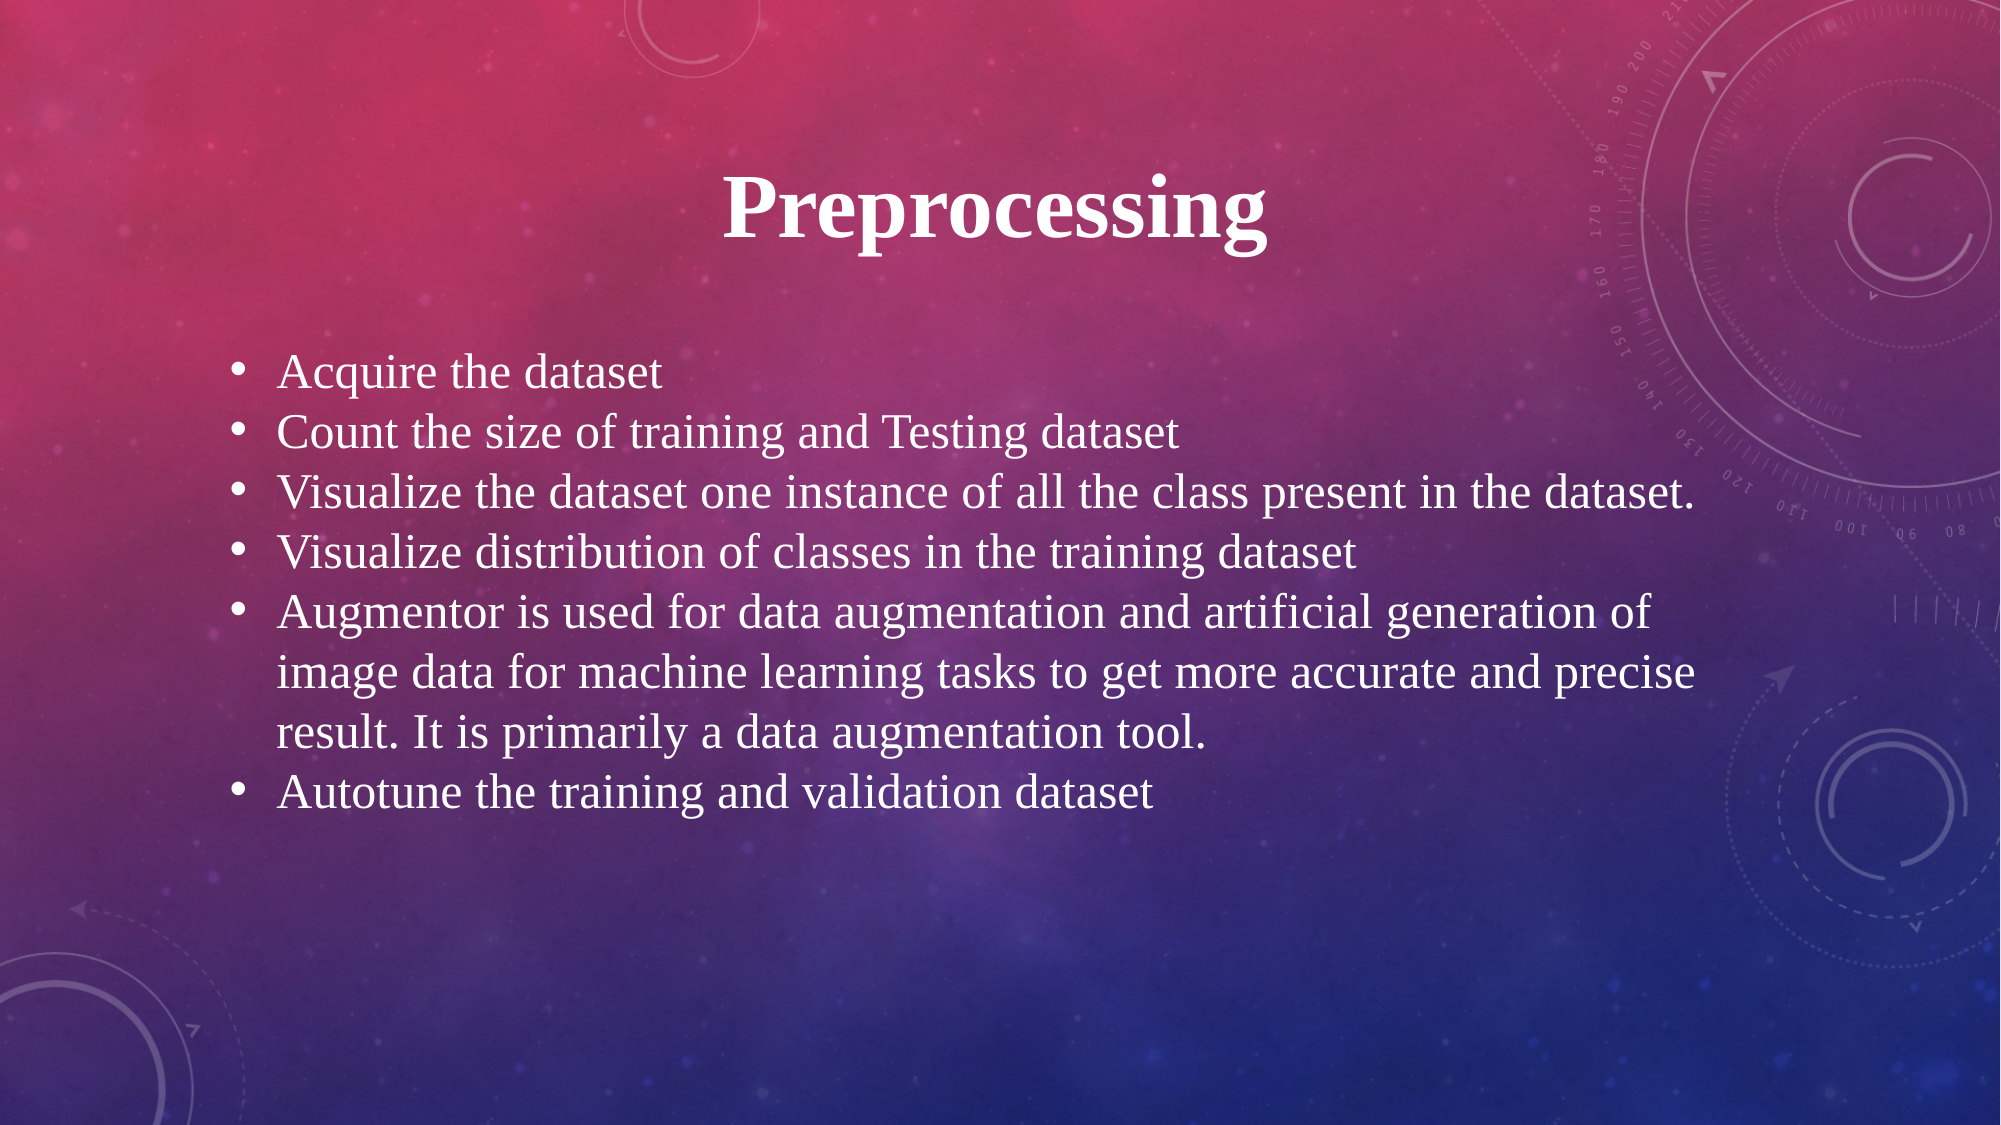

Preprocessing
Acquire the dataset
Count the size of training and Testing dataset
Visualize the dataset one instance of all the class present in the dataset.
Visualize distribution of classes in the training dataset
Augmentor is used for data augmentation and artificial generation of image data for machine learning tasks to get more accurate and precise result. It is primarily a data augmentation tool.
Autotune the training and validation dataset